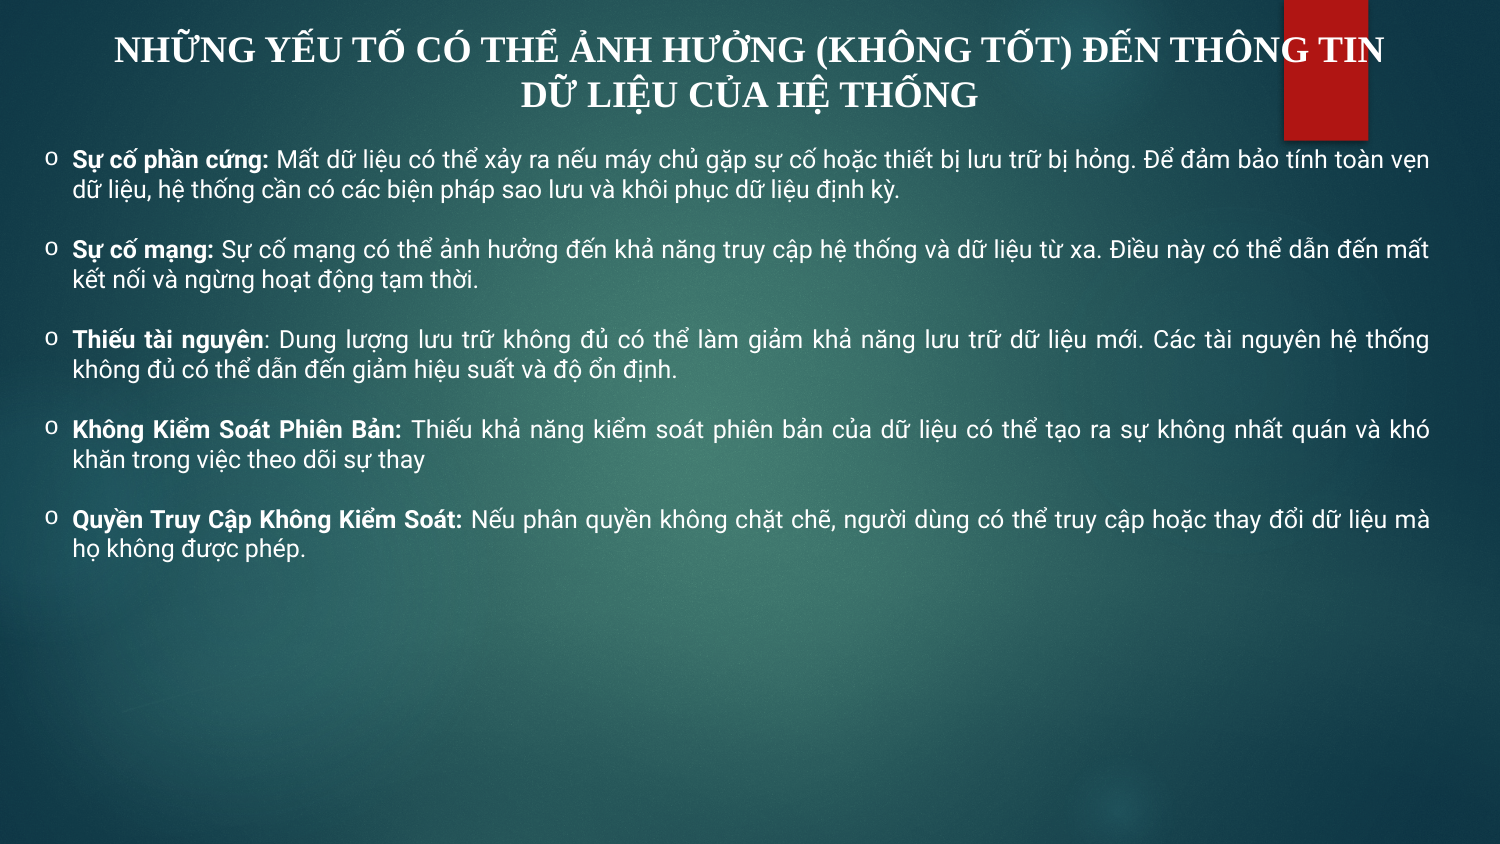

# NHỮNG YẾU TỐ CÓ THỂ ẢNH HƯỞNG (KHÔNG TỐT) ĐẾN THÔNG TIN DỮ LIỆU CỦA HỆ THỐNG
Sự cố phần cứng: Mất dữ liệu có thể xảy ra nếu máy chủ gặp sự cố hoặc thiết bị lưu trữ bị hỏng. Để đảm bảo tính toàn vẹn dữ liệu, hệ thống cần có các biện pháp sao lưu và khôi phục dữ liệu định kỳ.

Sự cố mạng: Sự cố mạng có thể ảnh hưởng đến khả năng truy cập hệ thống và dữ liệu từ xa. Điều này có thể dẫn đến mất kết nối và ngừng hoạt động tạm thời.

Thiếu tài nguyên: Dung lượng lưu trữ không đủ có thể làm giảm khả năng lưu trữ dữ liệu mới. Các tài nguyên hệ thống không đủ có thể dẫn đến giảm hiệu suất và độ ổn định.

Không Kiểm Soát Phiên Bản: Thiếu khả năng kiểm soát phiên bản của dữ liệu có thể tạo ra sự không nhất quán và khó khăn trong việc theo dõi sự thay

Quyền Truy Cập Không Kiểm Soát: Nếu phân quyền không chặt chẽ, người dùng có thể truy cập hoặc thay đổi dữ liệu mà họ không được phép.